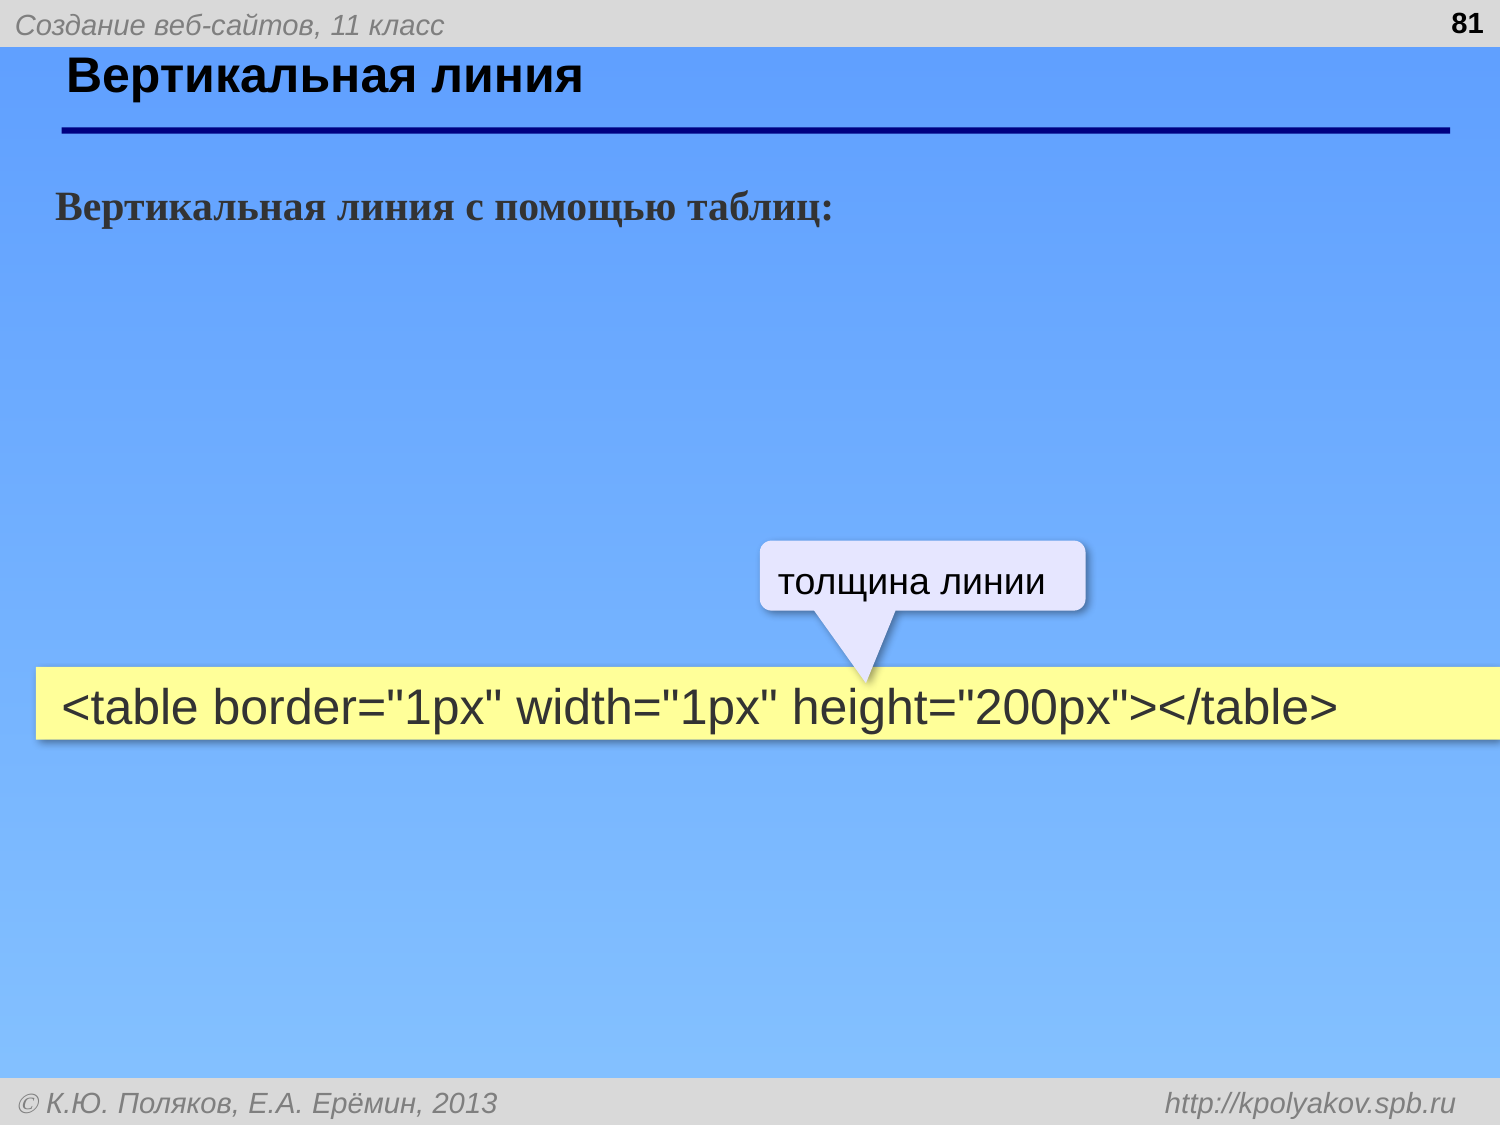

81
# Вертикальная линия
Вертикальная линия с помощью таблиц:
толщина линии
<table border="1px" width="1px" height="200px"></table>